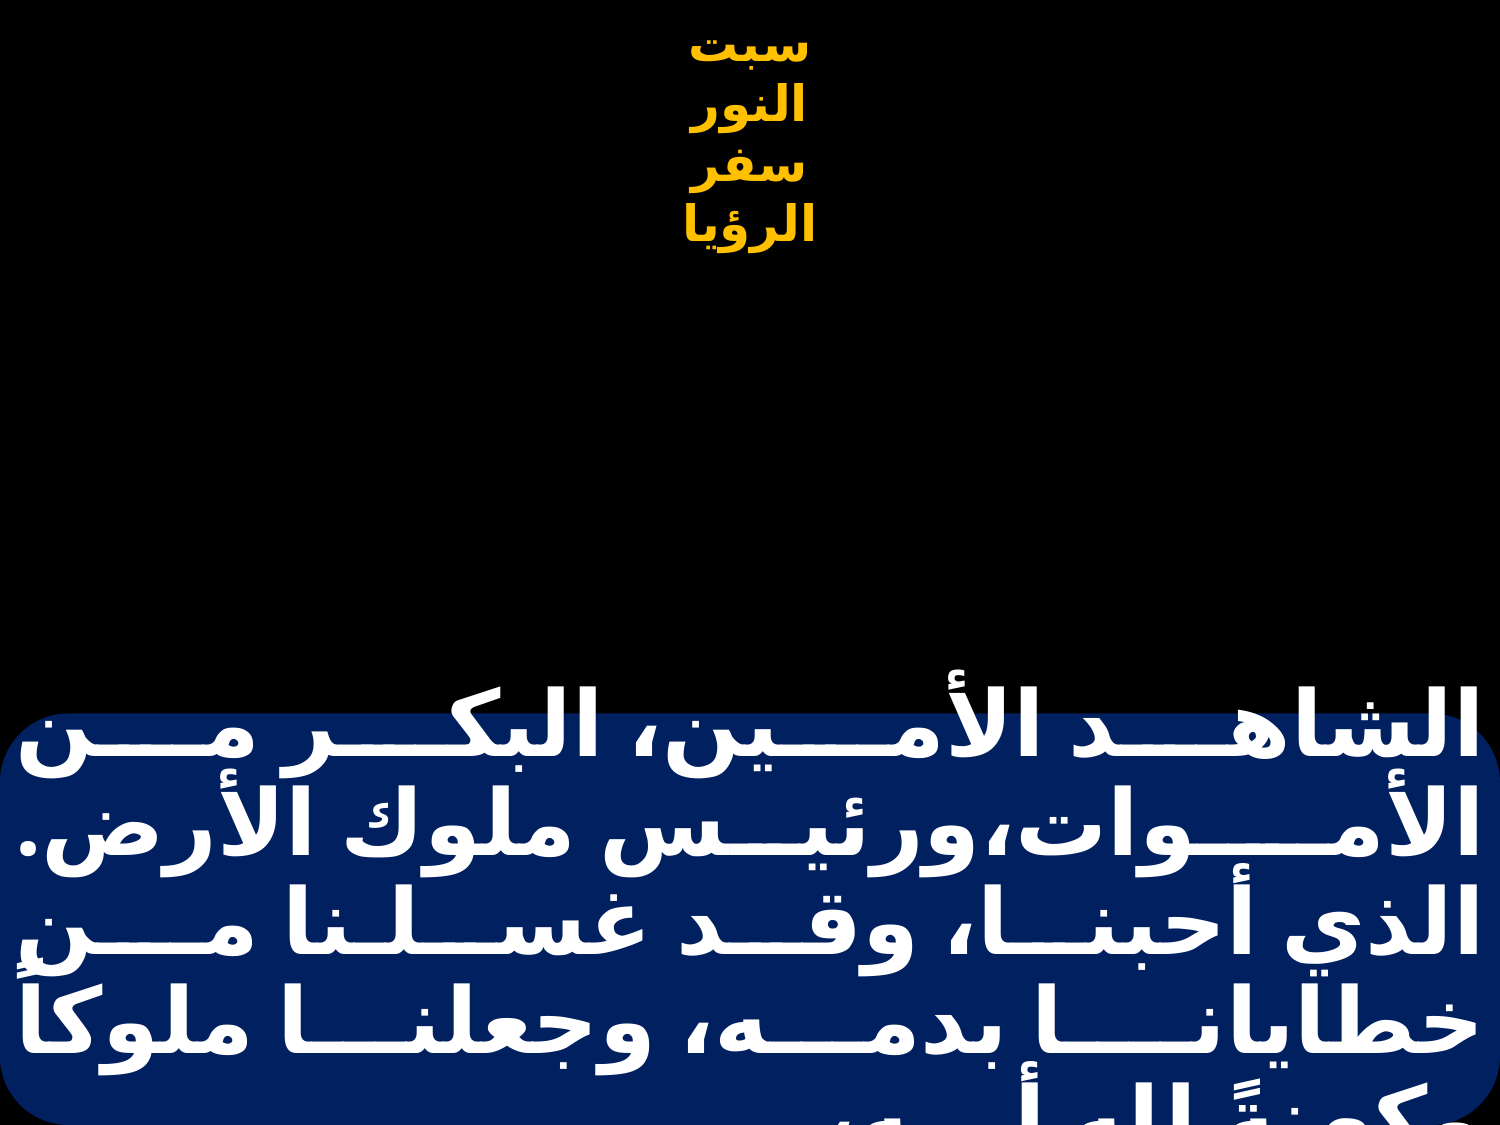

# الشاهـد الأمـين، البكـر مـن الأمــوات،ورئيس ملوك الأرض. الذي أحبنا، وقد غسلـنا مـن خطايانـا بدمه، وجعلنا ملوكاً وكهنةً لله أبـيه،